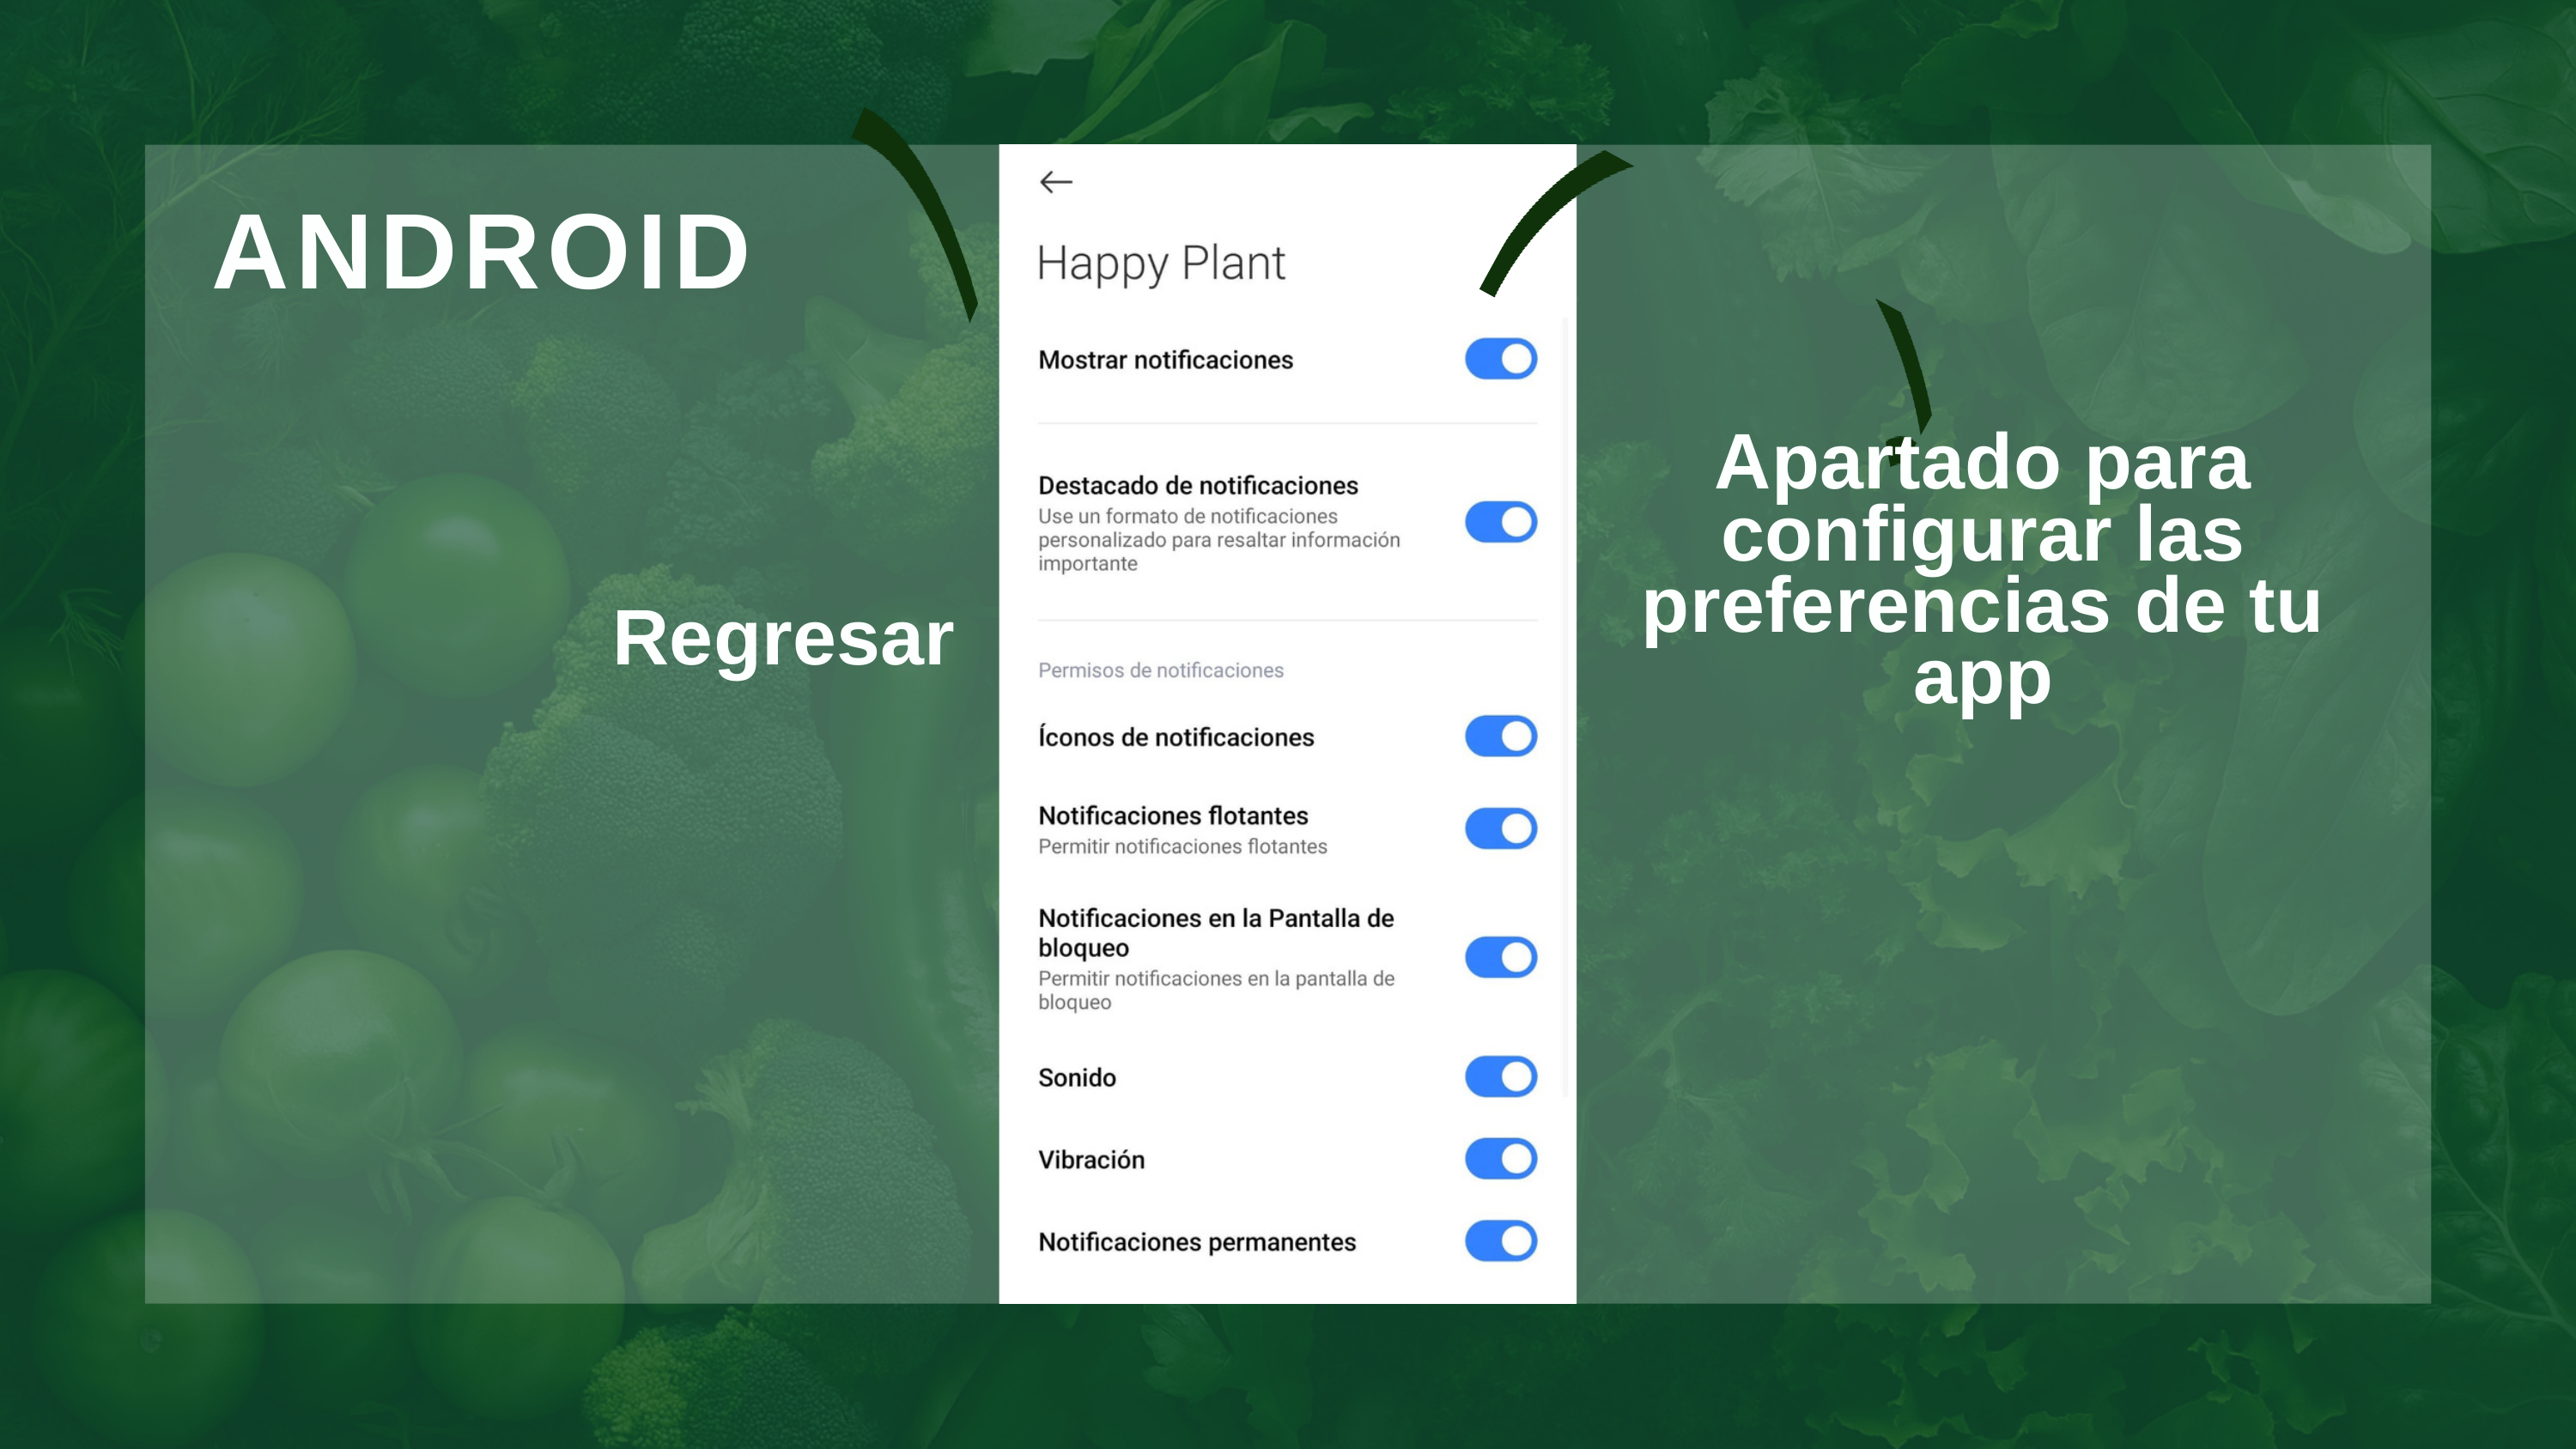

ANDROID

Apartado para configurar las preferencias de tu app
Regresar